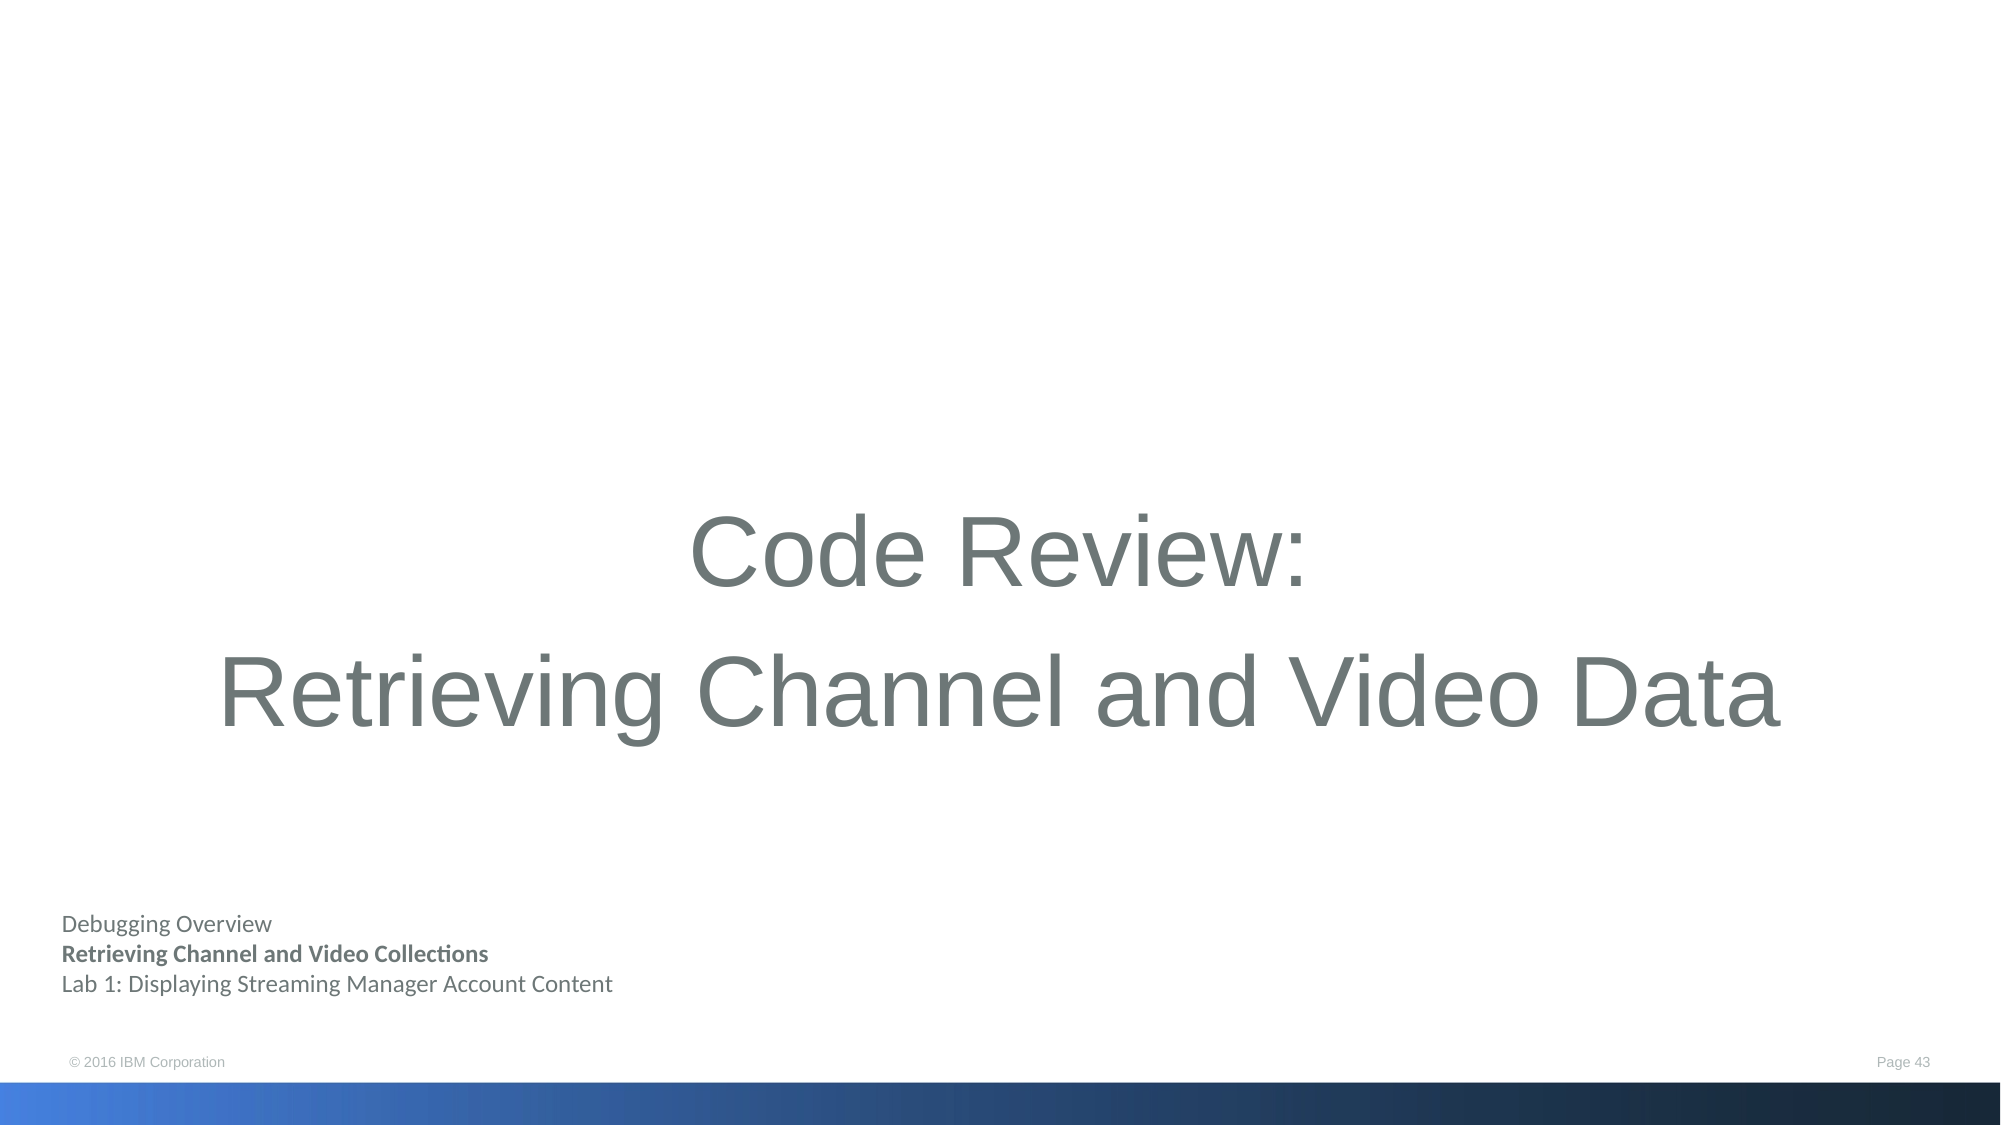

Code Review:
Retrieving Channel and Video Data
Debugging Overview
Retrieving Channel and Video Collections
Lab 1: Displaying Streaming Manager Account Content